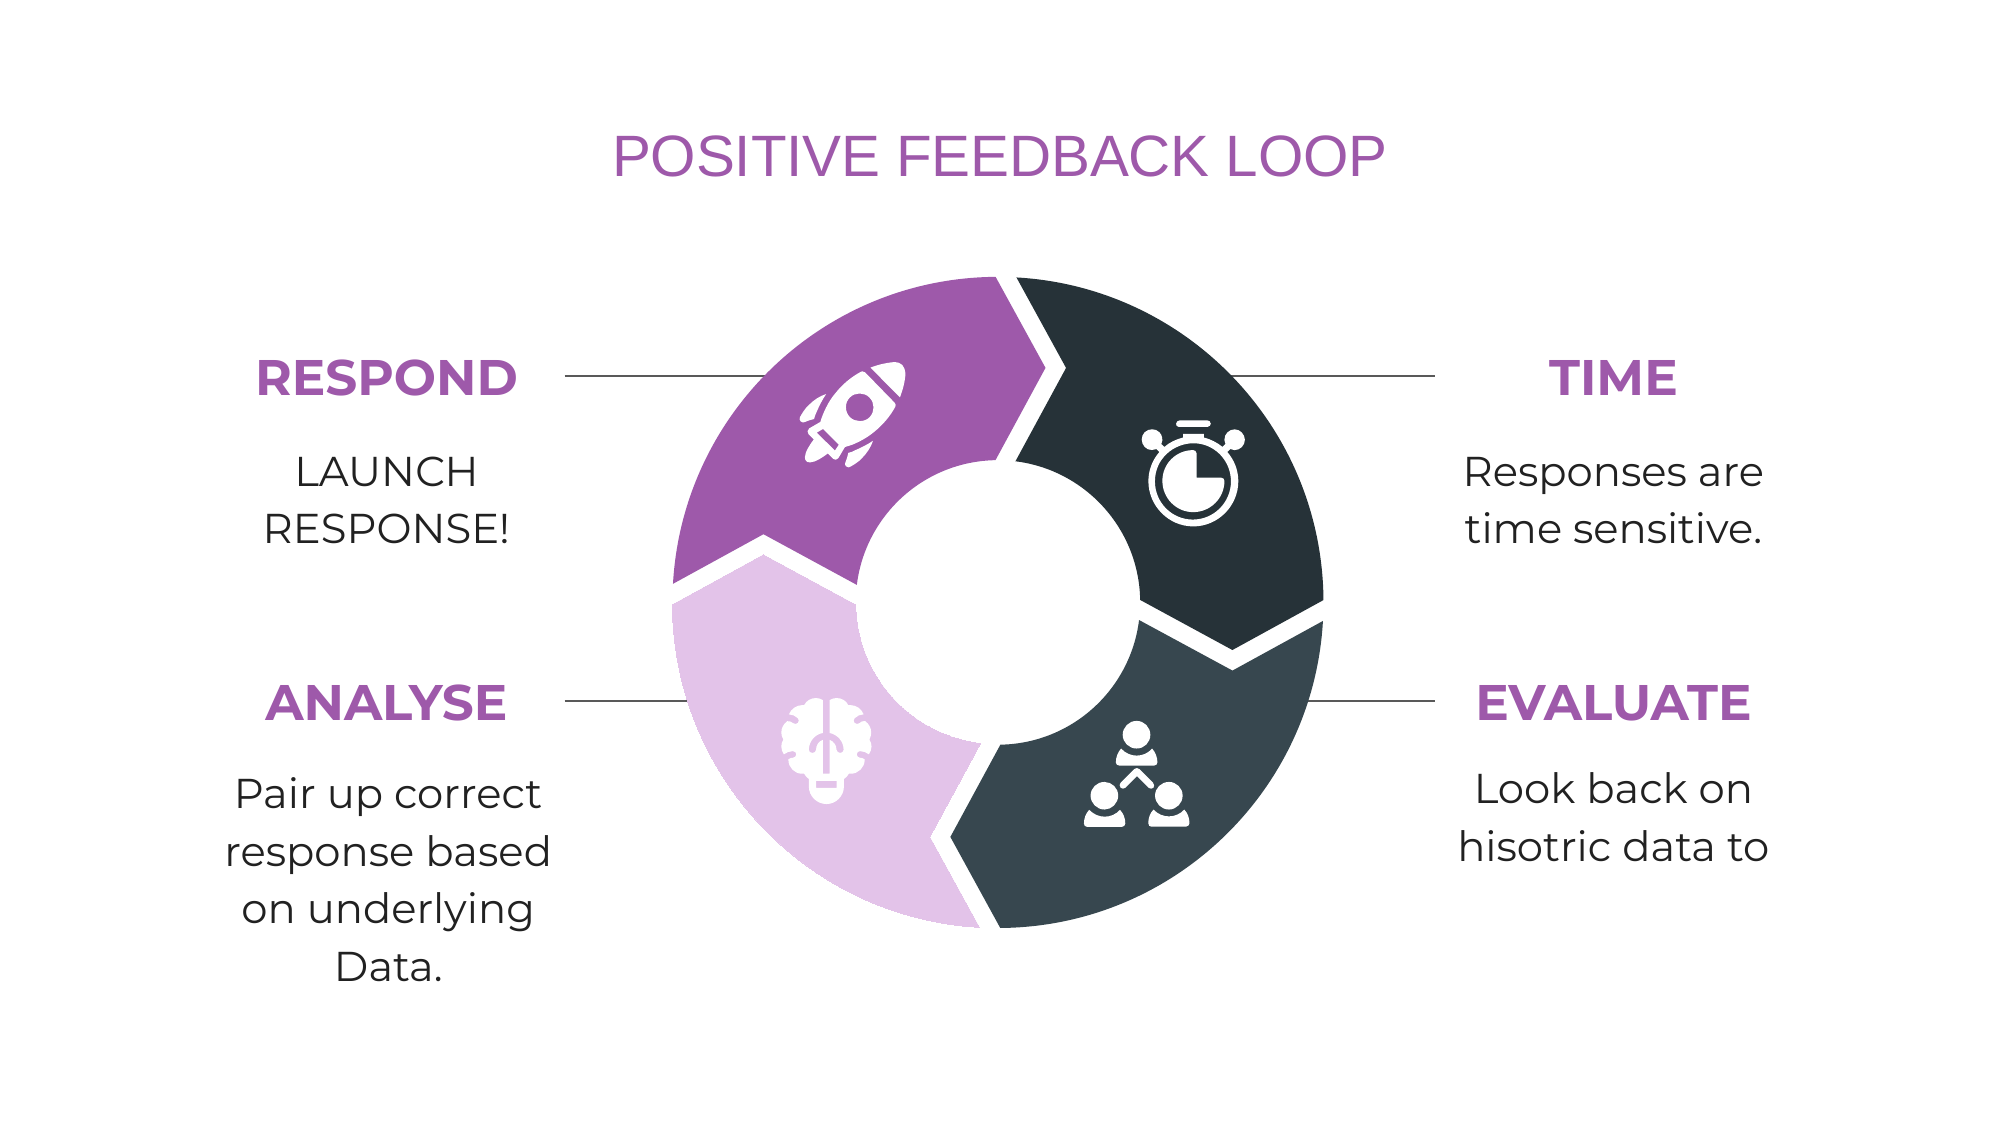

# POSITIVE FEEDBACK LOOP

RESPOND
TIME

LAUNCH RESPONSE!
Responses are time sensitive.

EVALUATE
ANALYSE

Look back on hisotric data to
Pair up correct response based on underlying Data.